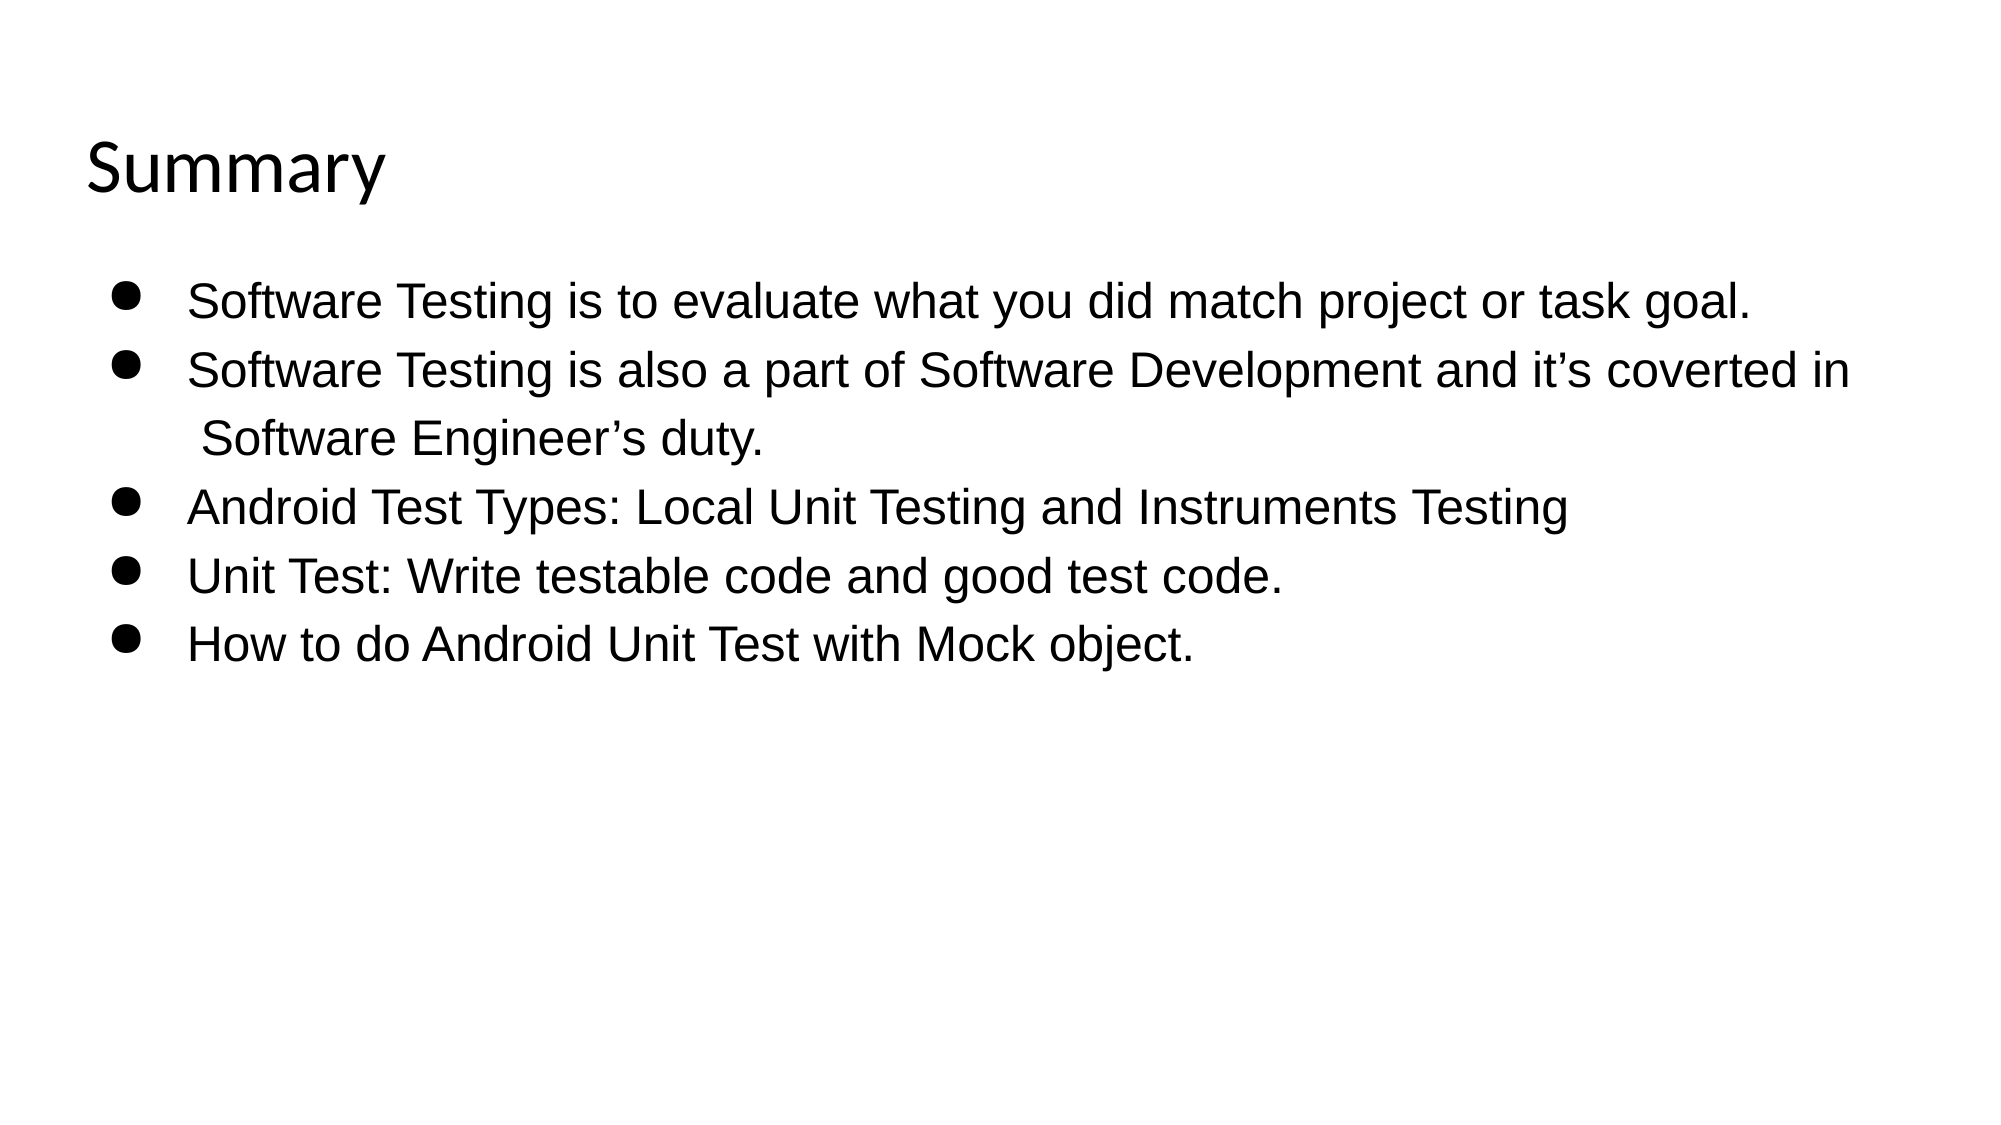

# Summary
Software Testing is to evaluate what you did match project or task goal.
Software Testing is also a part of Software Development and it’s coverted in  Software Engineer’s duty.
Android Test Types: Local Unit Testing and Instruments Testing
Unit Test: Write testable code and good test code.
How to do Android Unit Test with Mock object.